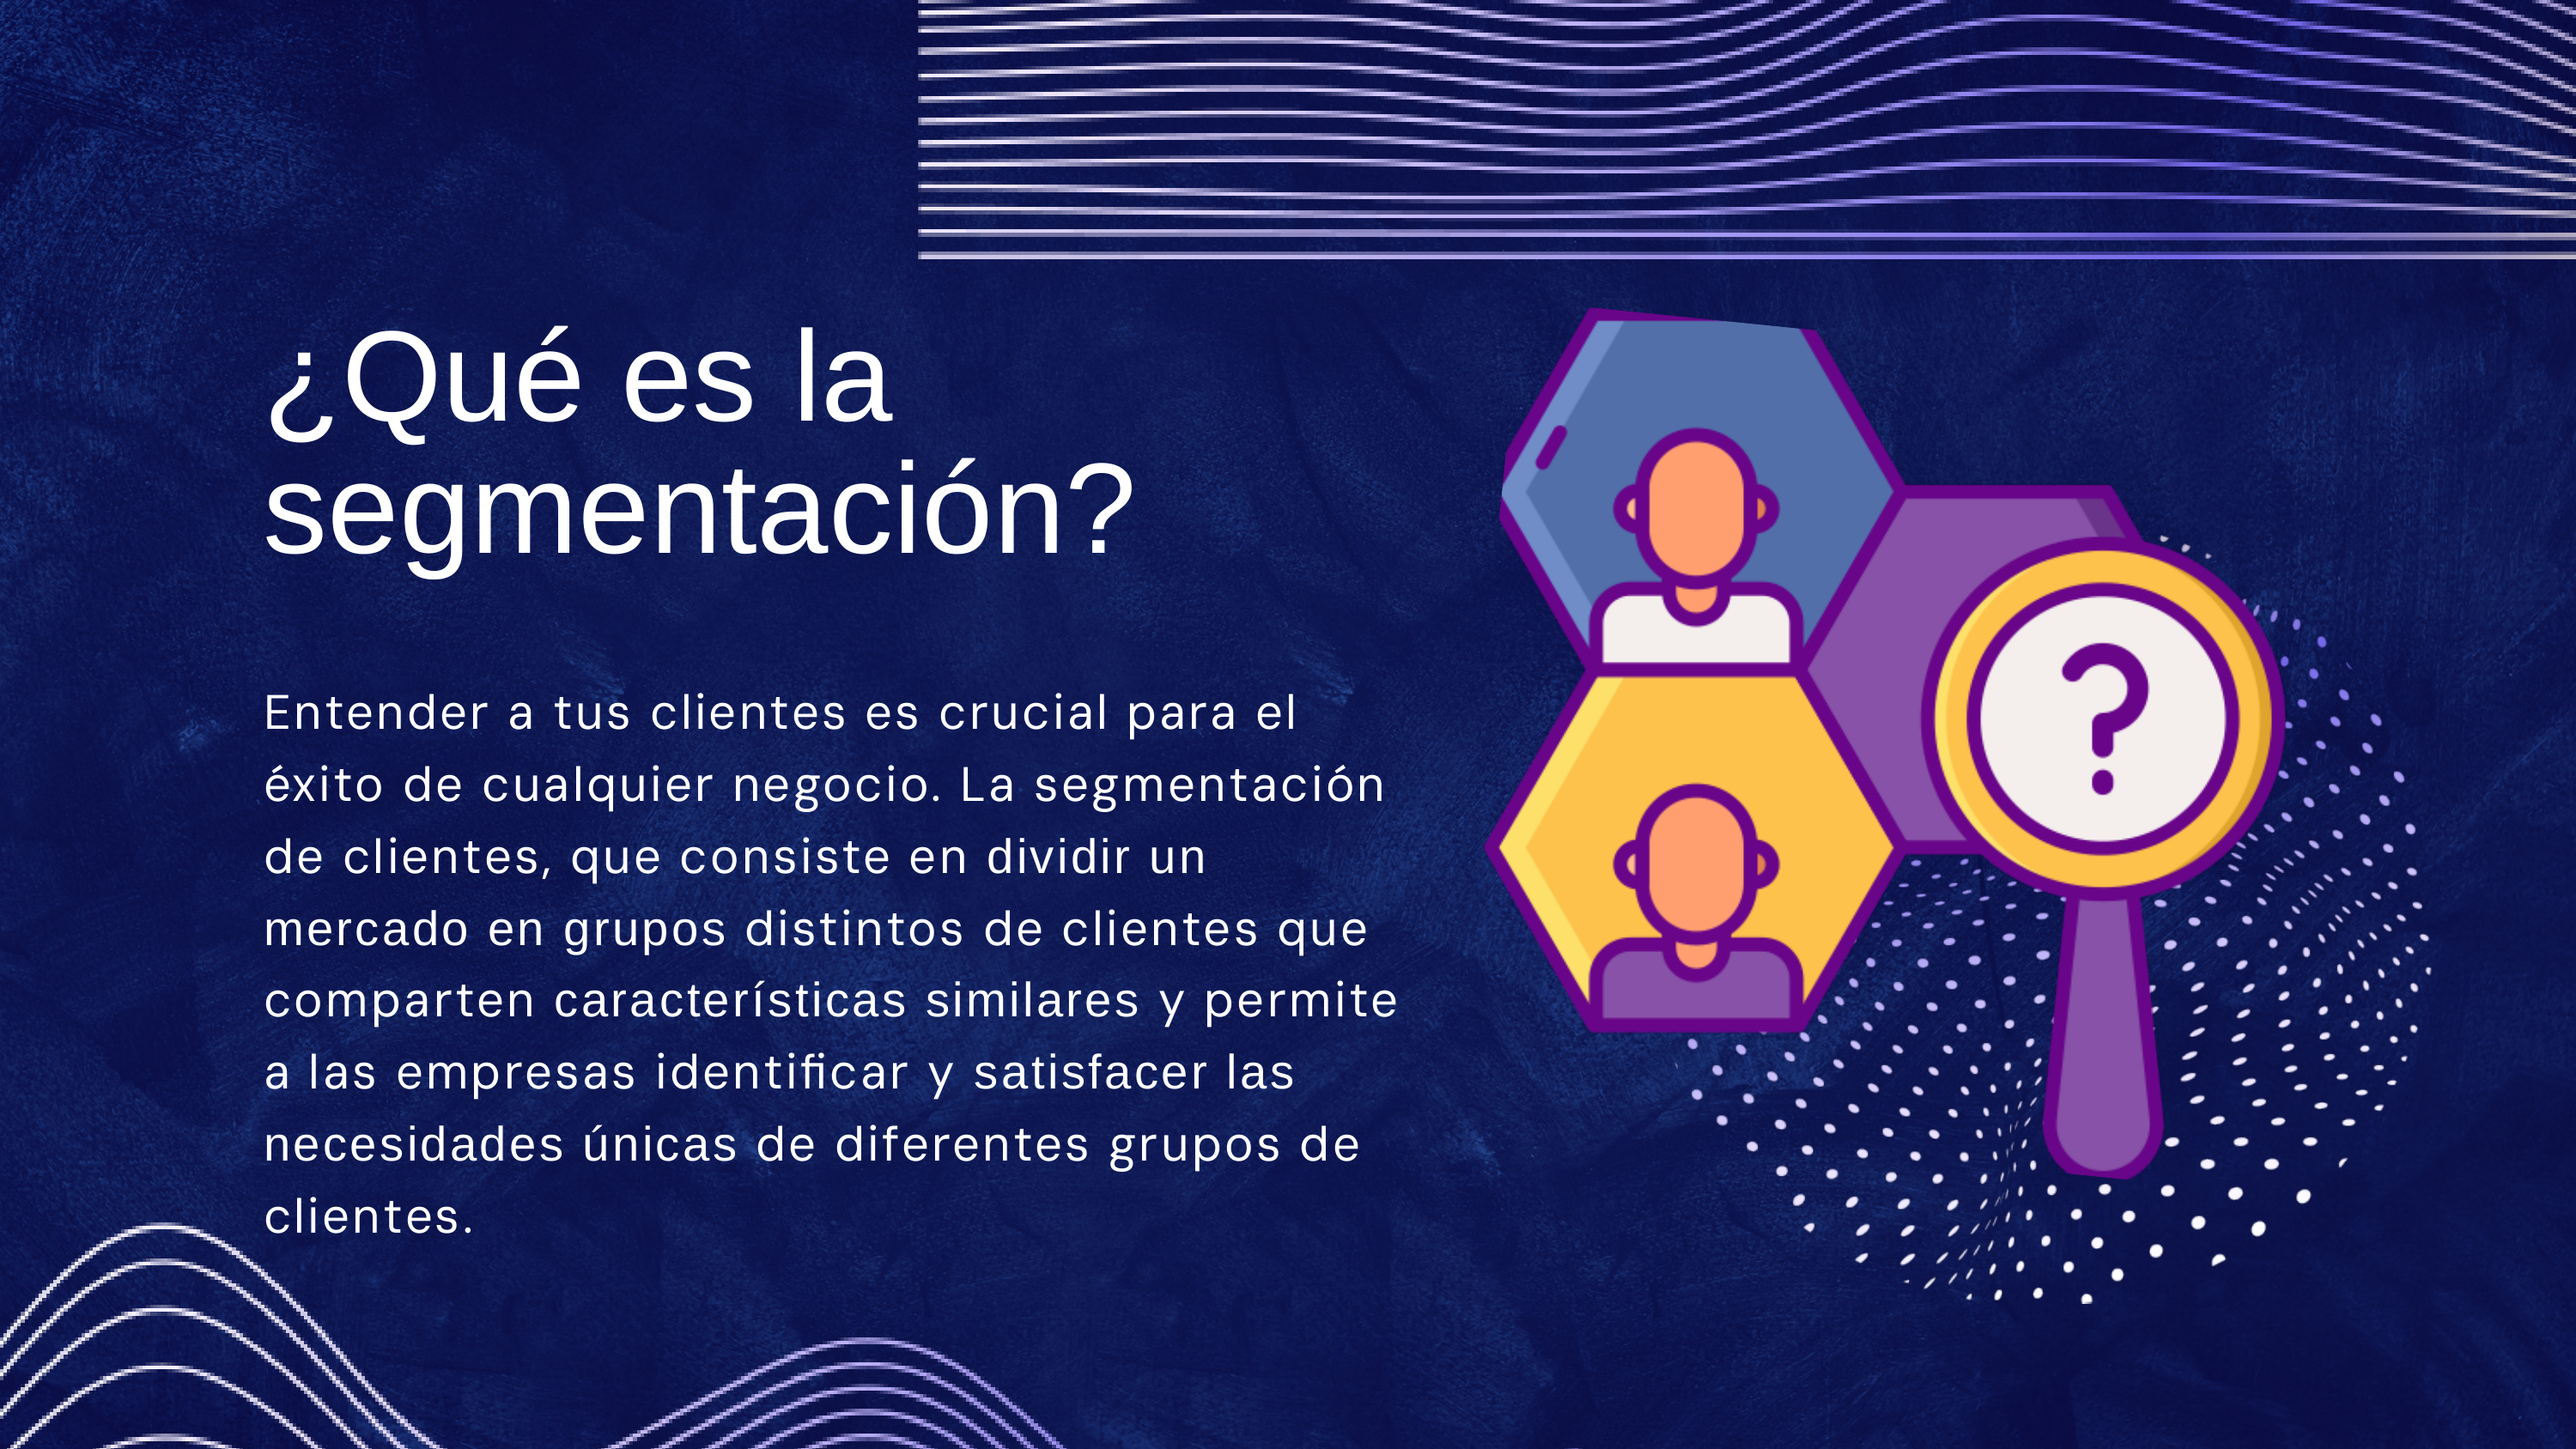

¿Qué es la segmentación?

Entender a tus clientes es crucial para el éxito de cualquier negocio. La segmentación de clientes, que consiste en dividir un mercado en grupos distintos de clientes que comparten características similares y permite a las empresas identificar y satisfacer las necesidades únicas de diferentes grupos de clientes.